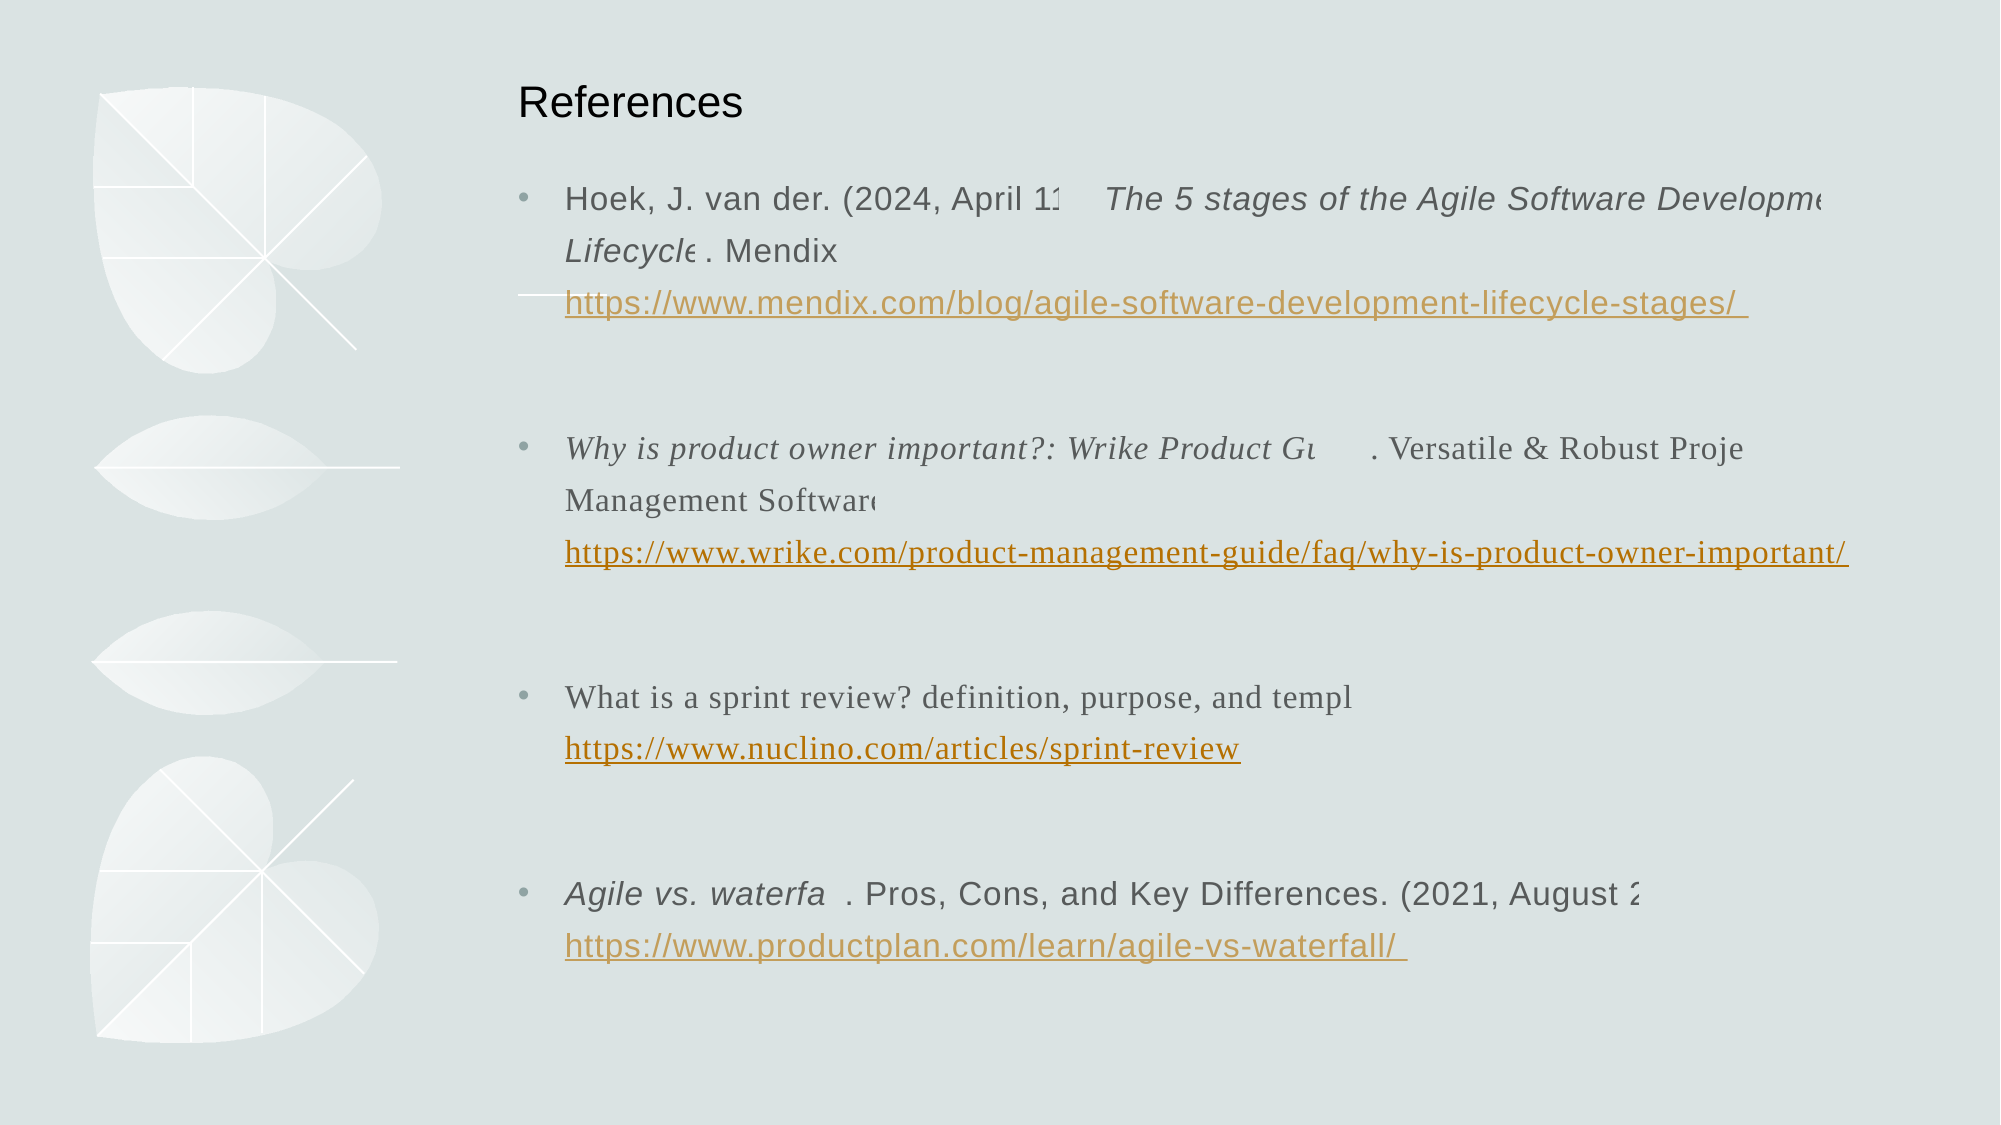

# References
Hoek, J. van der. (2024, April 11). The 5 stages of the Agile Software Development Lifecycle. Mendix.
https://www.mendix.com/blog/agile-software-development-lifecycle-stages/

Why is product owner important?: Wrike Product Guide. Versatile & Robust Project Management Software.
https://www.wrike.com/product-management-guide/faq/why-is-product-owner-important/

What is a sprint review? definition, purpose, and template.  https://www.nuclino.com/articles/sprint-review

Agile vs. waterfall. Pros, Cons, and Key Differences. (2021, August 26). https://www.productplan.com/learn/agile-vs-waterfall/